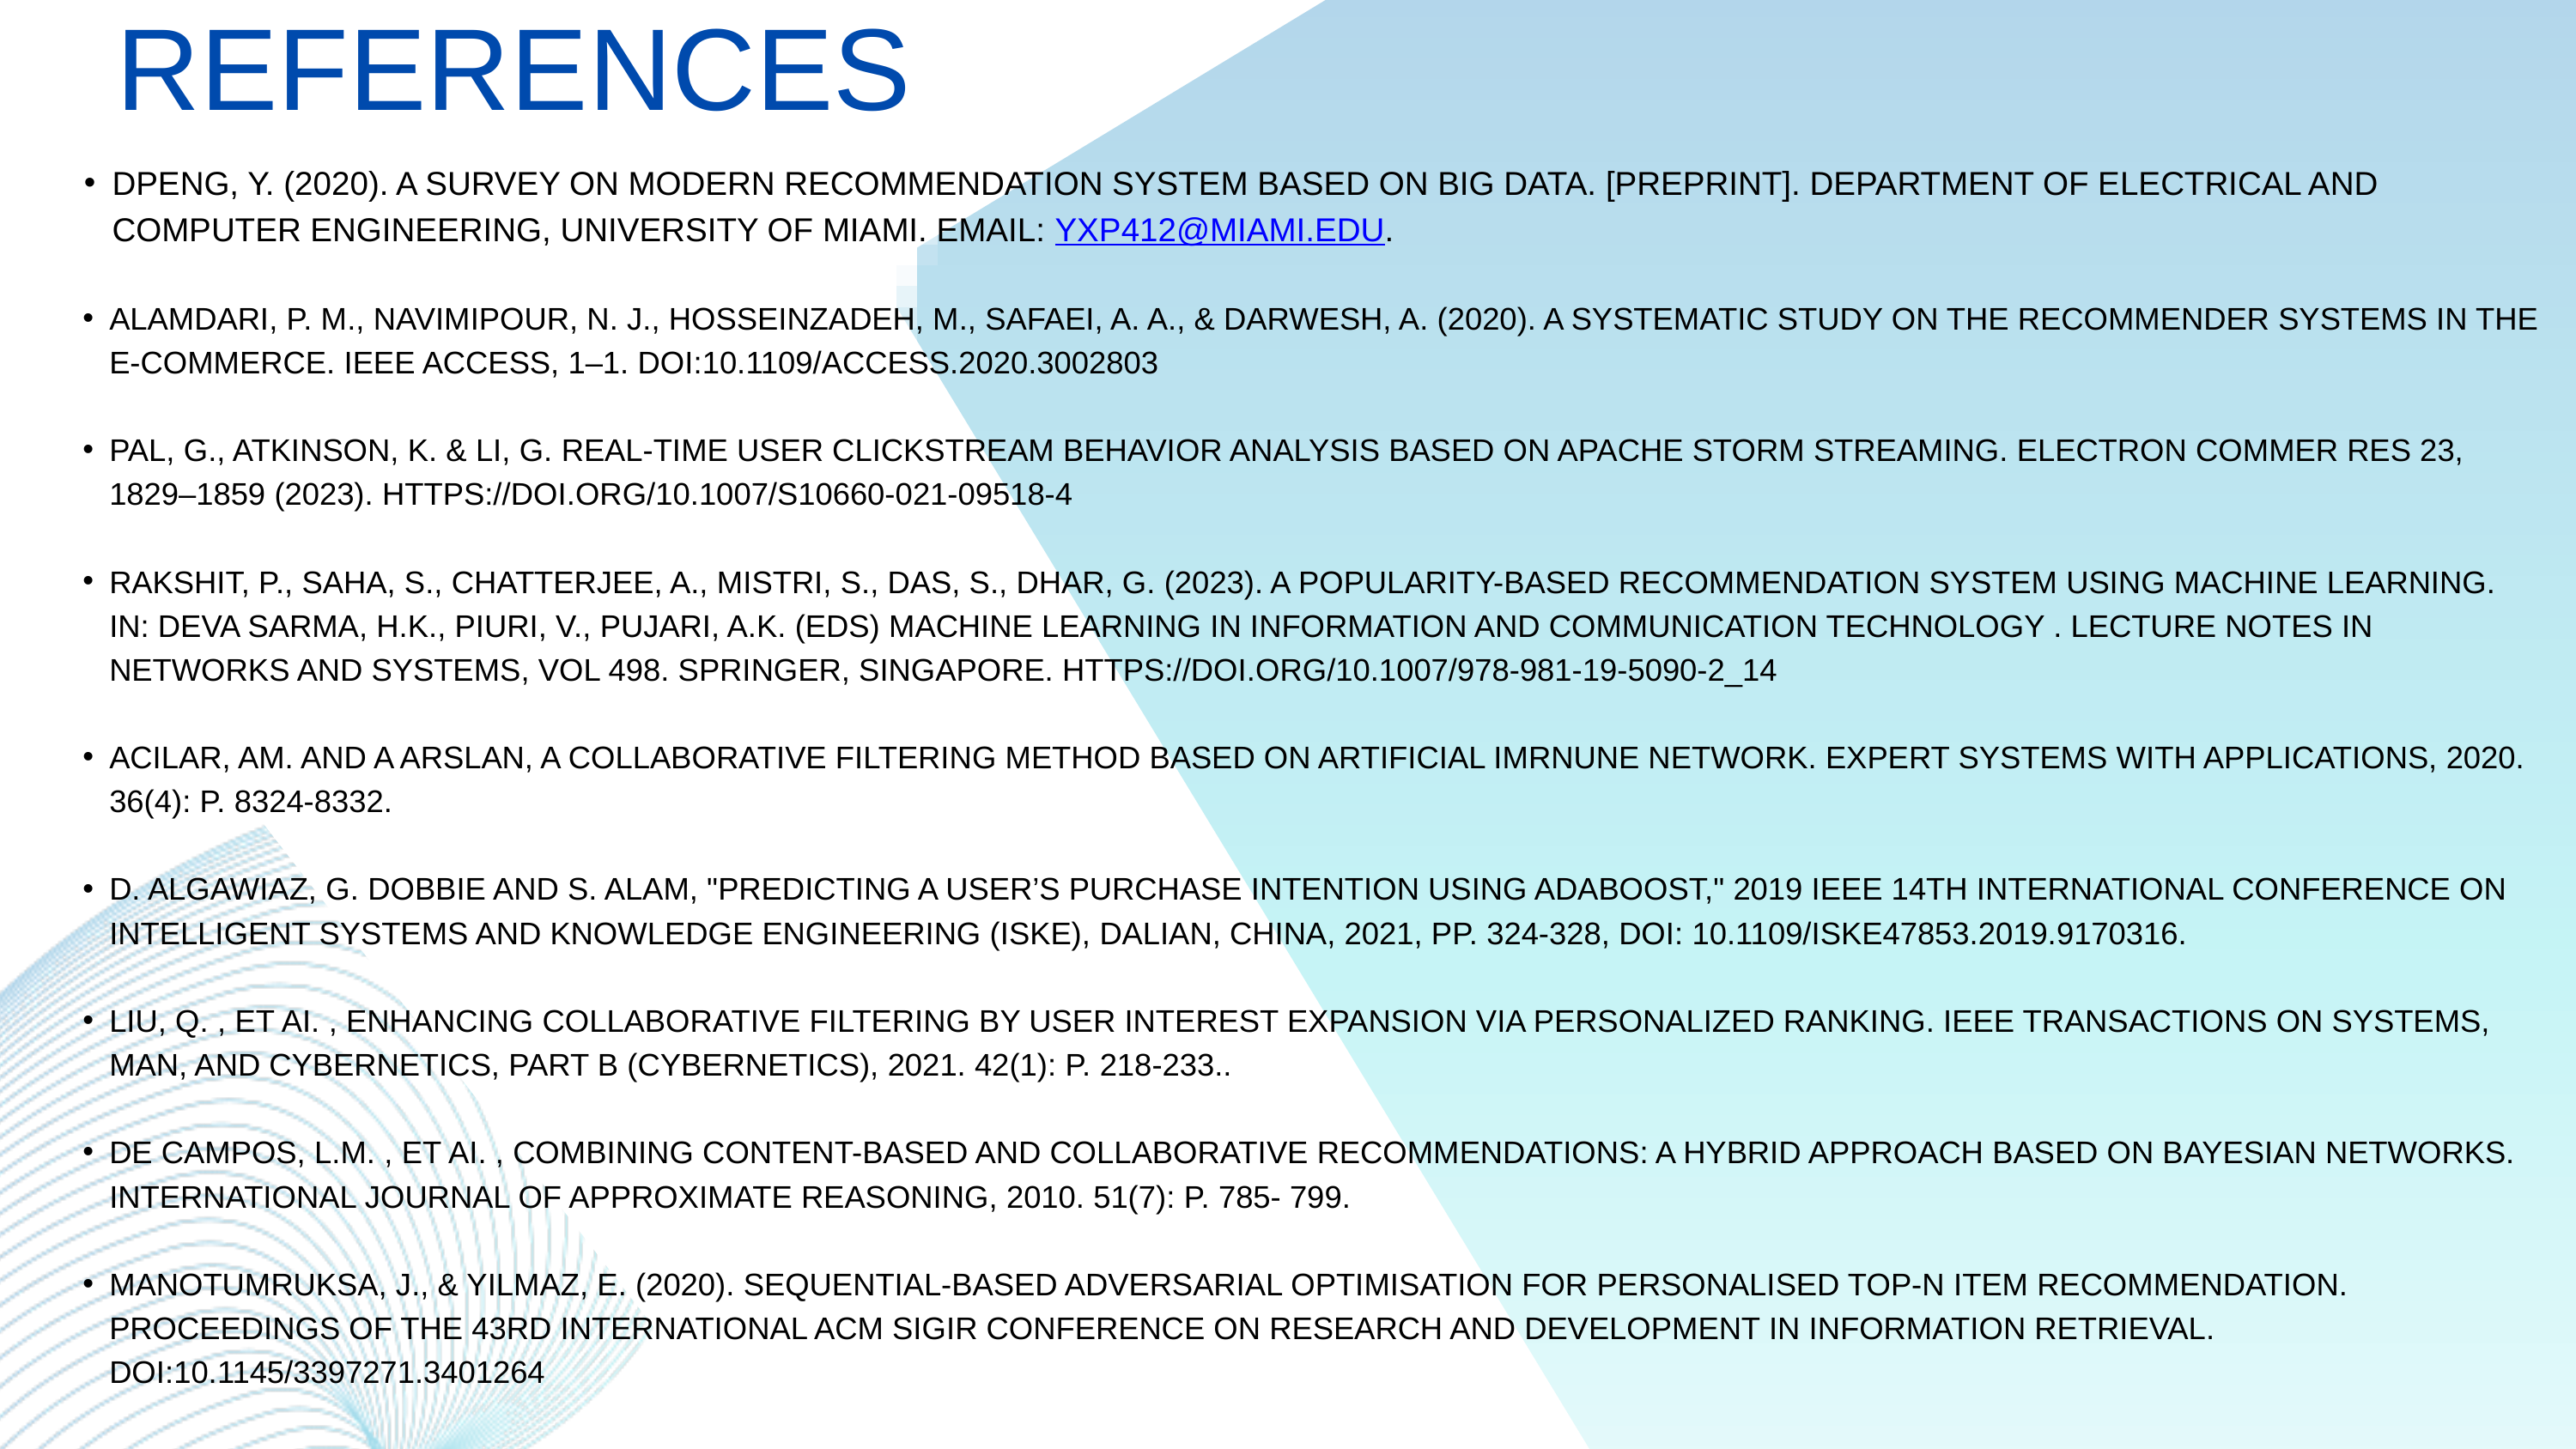

REFERENCES
DPENG, Y. (2020). A SURVEY ON MODERN RECOMMENDATION SYSTEM BASED ON BIG DATA. [PREPRINT]. DEPARTMENT OF ELECTRICAL AND COMPUTER ENGINEERING, UNIVERSITY OF MIAMI. EMAIL: YXP412@MIAMI.EDU.

ALAMDARI, P. M., NAVIMIPOUR, N. J., HOSSEINZADEH, M., SAFAEI, A. A., & DARWESH, A. (2020). A SYSTEMATIC STUDY ON THE RECOMMENDER SYSTEMS IN THE E-COMMERCE. IEEE ACCESS, 1–1. DOI:10.1109/ACCESS.2020.3002803

PAL, G., ATKINSON, K. & LI, G. REAL-TIME USER CLICKSTREAM BEHAVIOR ANALYSIS BASED ON APACHE STORM STREAMING. ELECTRON COMMER RES 23, 1829–1859 (2023). HTTPS://DOI.ORG/10.1007/S10660-021-09518-4

RAKSHIT, P., SAHA, S., CHATTERJEE, A., MISTRI, S., DAS, S., DHAR, G. (2023). A POPULARITY-BASED RECOMMENDATION SYSTEM USING MACHINE LEARNING. IN: DEVA SARMA, H.K., PIURI, V., PUJARI, A.K. (EDS) MACHINE LEARNING IN INFORMATION AND COMMUNICATION TECHNOLOGY . LECTURE NOTES IN NETWORKS AND SYSTEMS, VOL 498. SPRINGER, SINGAPORE. HTTPS://DOI.ORG/10.1007/978-981-19-5090-2_14

ACILAR, AM. AND A ARSLAN, A COLLABORATIVE FILTERING METHOD BASED ON ARTIFICIAL IMRNUNE NETWORK. EXPERT SYSTEMS WITH APPLICATIONS, 2020. 36(4): P. 8324-8332.

D. ALGAWIAZ, G. DOBBIE AND S. ALAM, "PREDICTING A USER’S PURCHASE INTENTION USING ADABOOST," 2019 IEEE 14TH INTERNATIONAL CONFERENCE ON INTELLIGENT SYSTEMS AND KNOWLEDGE ENGINEERING (ISKE), DALIAN, CHINA, 2021, PP. 324-328, DOI: 10.1109/ISKE47853.2019.9170316.

LIU, Q. , ET AI. , ENHANCING COLLABORATIVE FILTERING BY USER INTEREST EXPANSION VIA PERSONALIZED RANKING. IEEE TRANSACTIONS ON SYSTEMS, MAN, AND CYBERNETICS, PART B (CYBERNETICS), 2021. 42(1): P. 218-233..

DE CAMPOS, L.M. , ET AI. , COMBINING CONTENT-BASED AND COLLABORATIVE RECOMMENDATIONS: A HYBRID APPROACH BASED ON BAYESIAN NETWORKS. INTERNATIONAL JOURNAL OF APPROXIMATE REASONING, 2010. 51(7): P. 785- 799.

MANOTUMRUKSA, J., & YILMAZ, E. (2020). SEQUENTIAL-BASED ADVERSARIAL OPTIMISATION FOR PERSONALISED TOP-N ITEM RECOMMENDATION. PROCEEDINGS OF THE 43RD INTERNATIONAL ACM SIGIR CONFERENCE ON RESEARCH AND DEVELOPMENT IN INFORMATION RETRIEVAL. DOI:10.1145/3397271.3401264